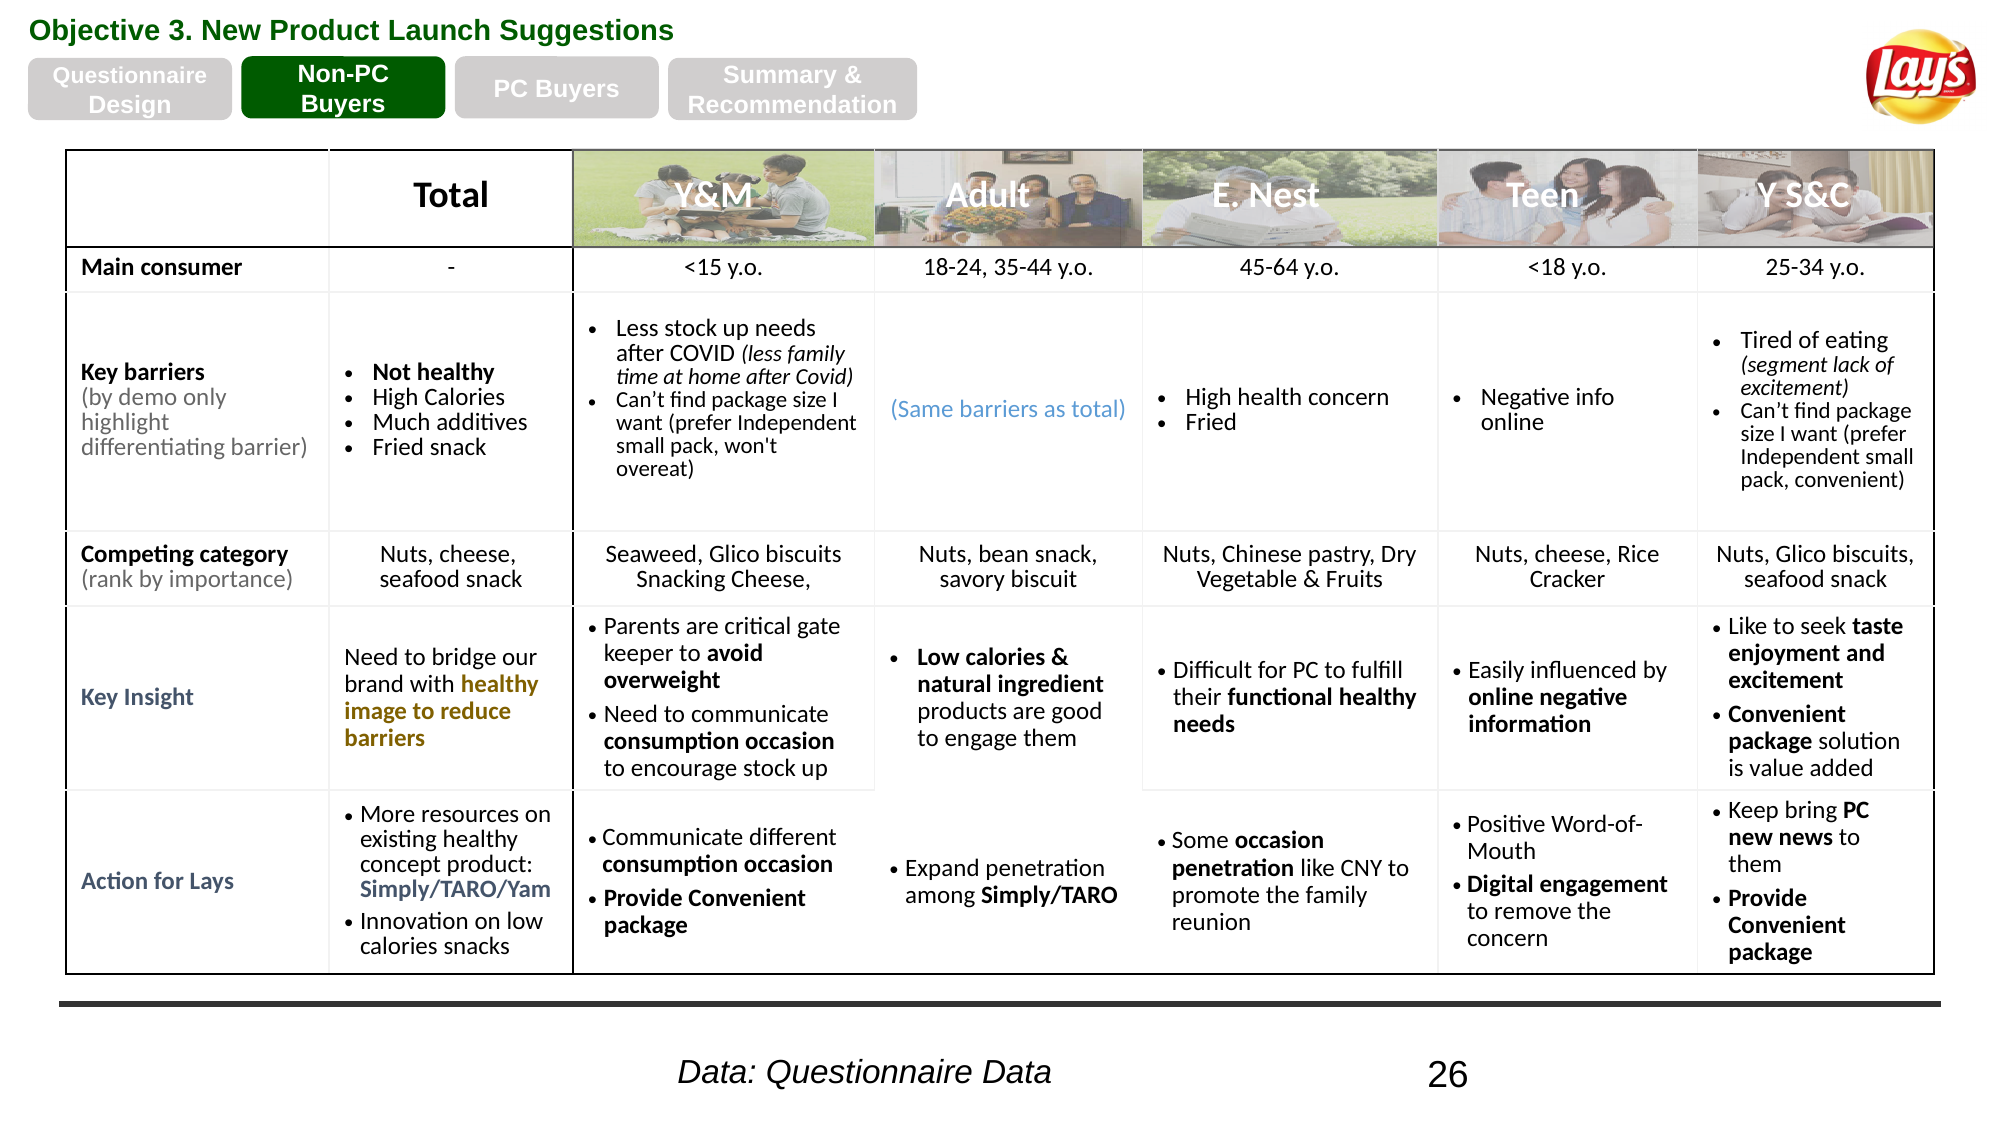

Objective 3. New Product Launch Suggestions
Non-PC Buyers
PC Buyers
Questionnaire Design
Summary &
Recommendation
| Y&M | Adult | E. Nest | Teen | Y S&C |
| --- | --- | --- | --- | --- |
|  | Total |  |  |  |  |  |
| --- | --- | --- | --- | --- | --- | --- |
| Main consumer | - | <15 y.o. | 18-24, 35-44 y.o. | 45-64 y.o. | <18 y.o. | 25-34 y.o. |
| Key barriers (by demo only highlight differentiating barrier) | Not healthy High Calories Much additives Fried snack | Less stock up needs after COVID (less family time at home after Covid) Can’t find package size I want (prefer Independent small pack, won't overeat) | (Same barriers as total) | High health concern Fried | Negative info online | Tired of eating (segment lack of excitement) Can’t find package size I want (prefer Independent small pack, convenient) |
| Competing category (rank by importance) | Nuts, cheese, seafood snack | Seaweed, Glico biscuits Snacking Cheese, | Nuts, bean snack, savory biscuit | Nuts, Chinese pastry, Dry Vegetable & Fruits | Nuts, cheese, Rice Cracker | Nuts, Glico biscuits, seafood snack |
| Key Insight | Need to bridge our brand with healthy image to reduce barriers | Parents are critical gate keeper to avoid overweight Need to communicate consumption occasion to encourage stock up | Low calories & natural ingredient products are good to engage them | Difficult for PC to fulfill their functional healthy needs | Easily influenced by online negative information | Like to seek taste enjoyment and excitement Convenient package solution is value added |
| Action for Lays | More resources on existing healthy concept product: Simply/TARO/Yam Innovation on low calories snacks | Communicate different consumption occasion Provide Convenient package | Expand penetration among Simply/TARO | Some occasion penetration like CNY to promote the family reunion | Positive Word-of-Mouth Digital engagement to remove the concern | Keep bring PC new news to them Provide Convenient package |
Data: Questionnaire Data

26